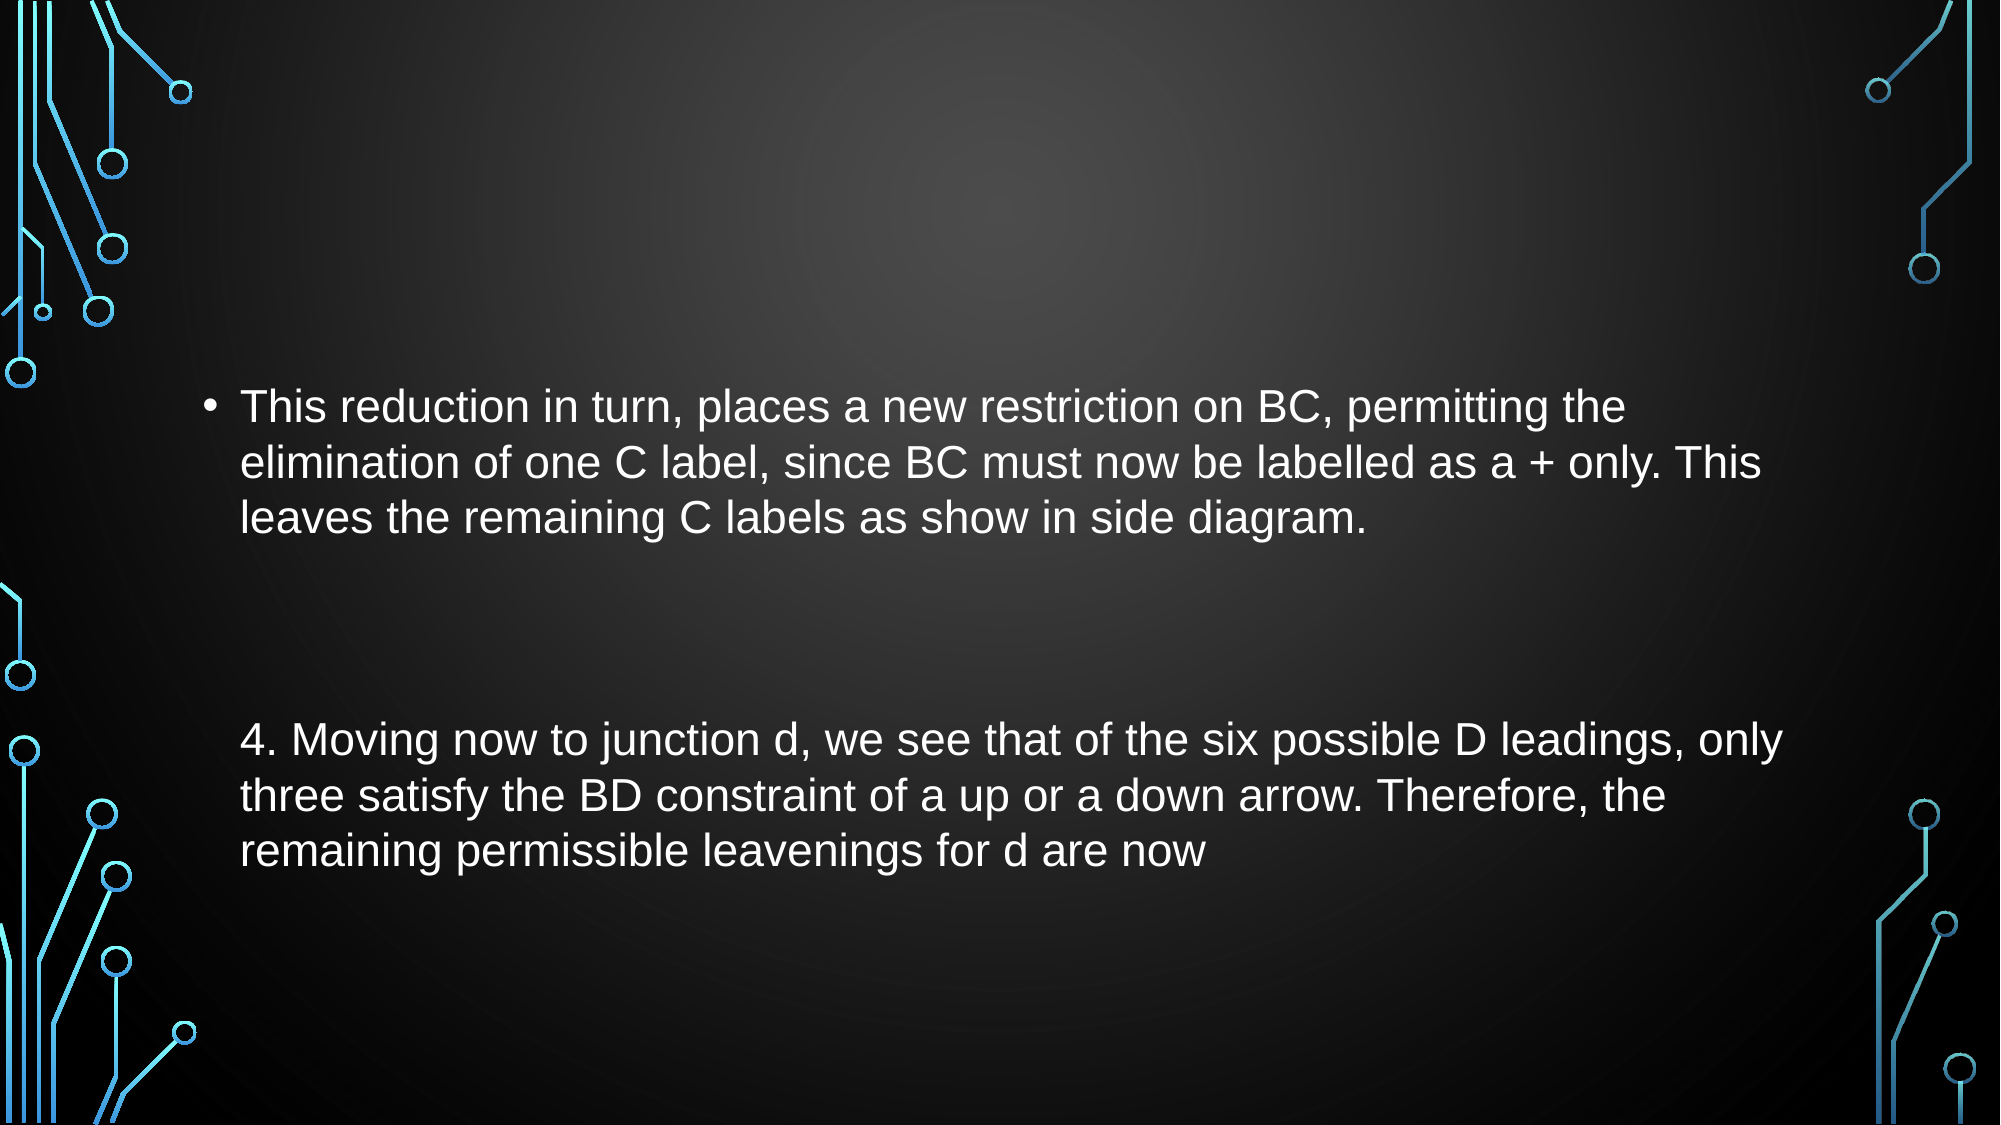

#
This reduction in turn, places a new restriction on BC, permitting the elimination of one C label, since BC must now be labelled as a + only. This leaves the remaining C labels as show in side diagram.
4. Moving now to junction d, we see that of the six possible D leadings, only three satisfy the BD constraint of a up or a down arrow. Therefore, the remaining permissible leavenings for d are now